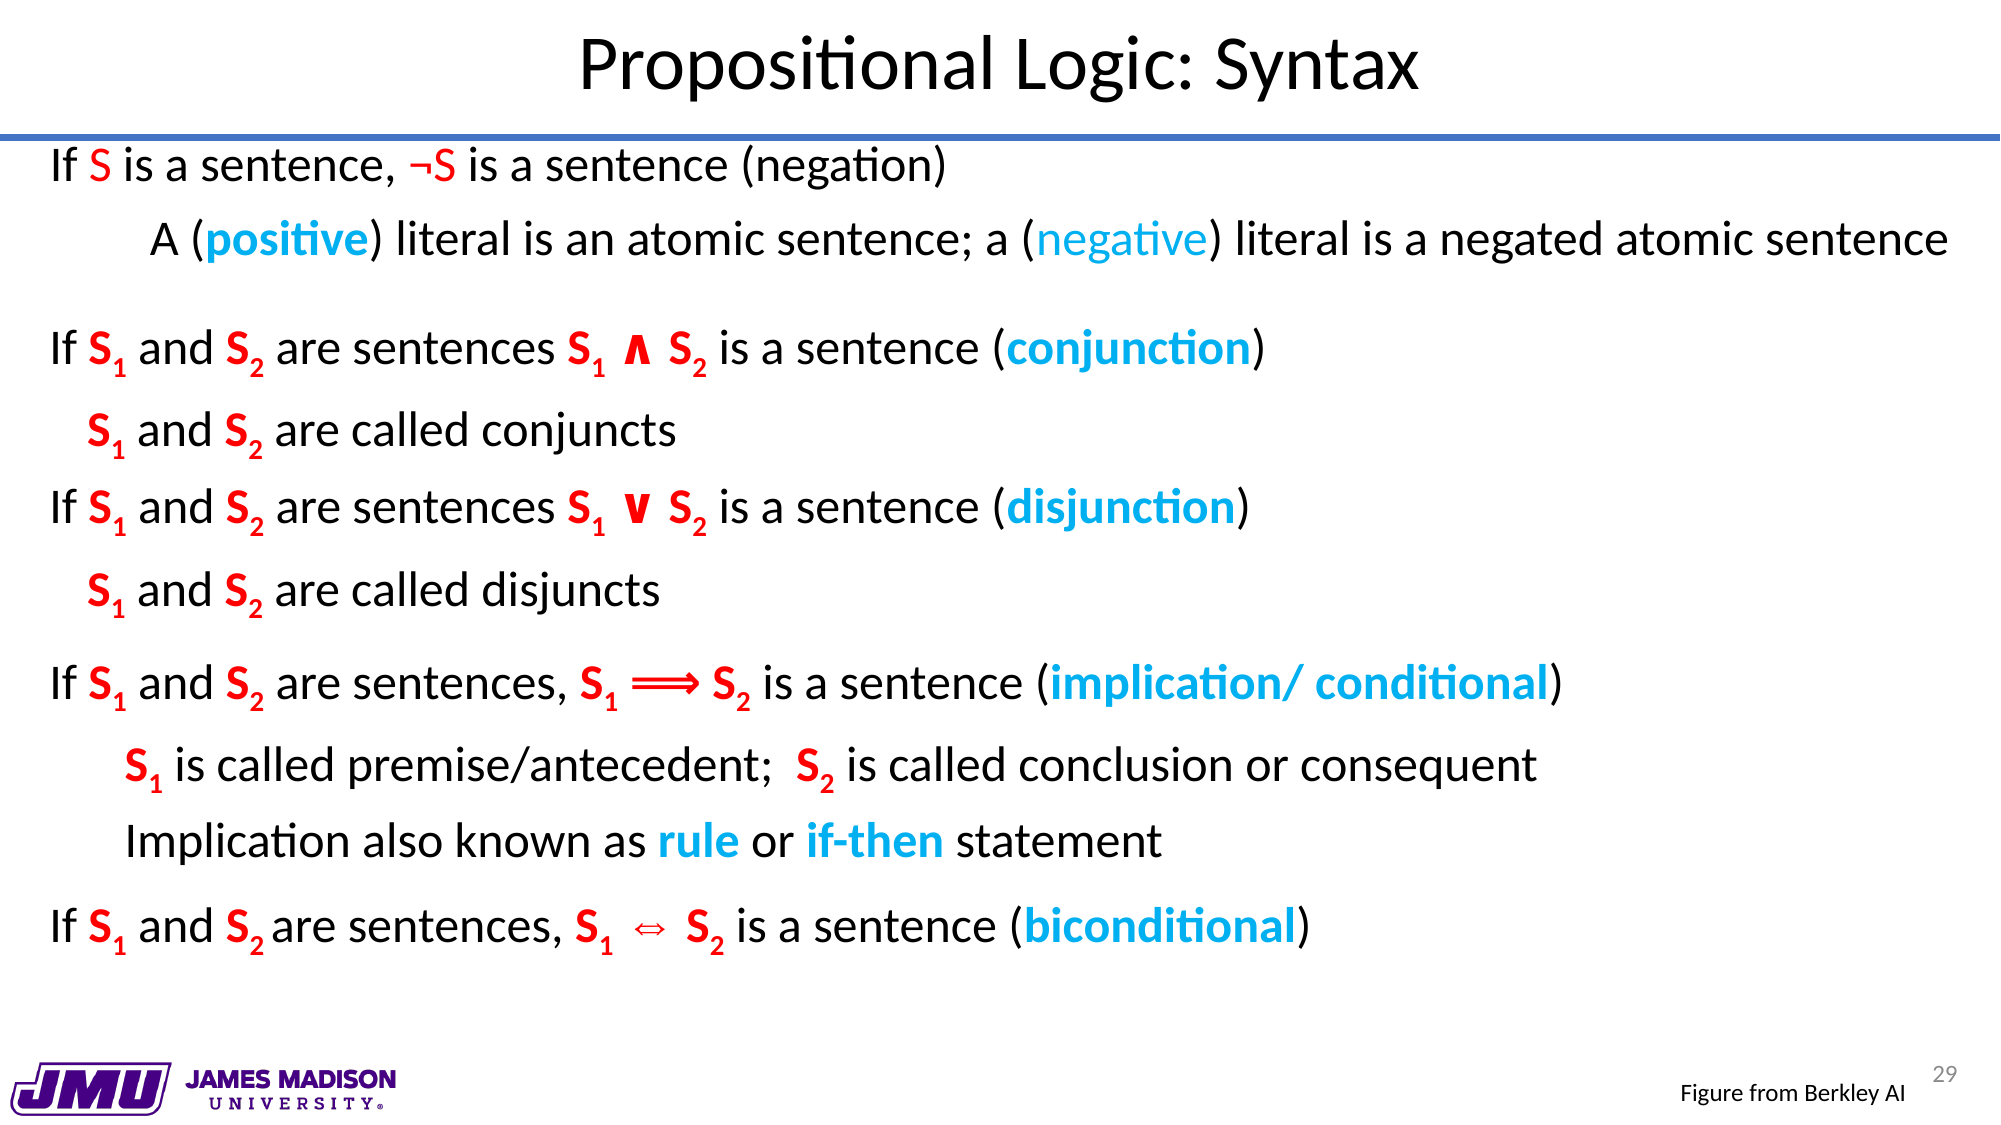

# Propositional Logic: Syntax
If S is a sentence, ¬S is a sentence (negation)

A (positive) literal is an atomic sentence; a (negative) literal is a negated atomic sentence
If S1 and S2 are sentences S1 ∧ S2 is a sentence (conjunction)
S1 and S2 are called conjuncts
If S1 and S2 are sentences S1 ∨ S2 is a sentence (disjunction)
S1 and S2 are called disjuncts
If S1 and S2 are sentences, S1 ⟹ S2 is a sentence (implication/ conditional)
S1 is called premise/antecedent;  S2 is called conclusion or consequent
Implication also known as rule or if-then statement
If S1 and S2 are sentences, S1 ⇔ S2 is a sentence (biconditional)
29
Figure from Berkley AI